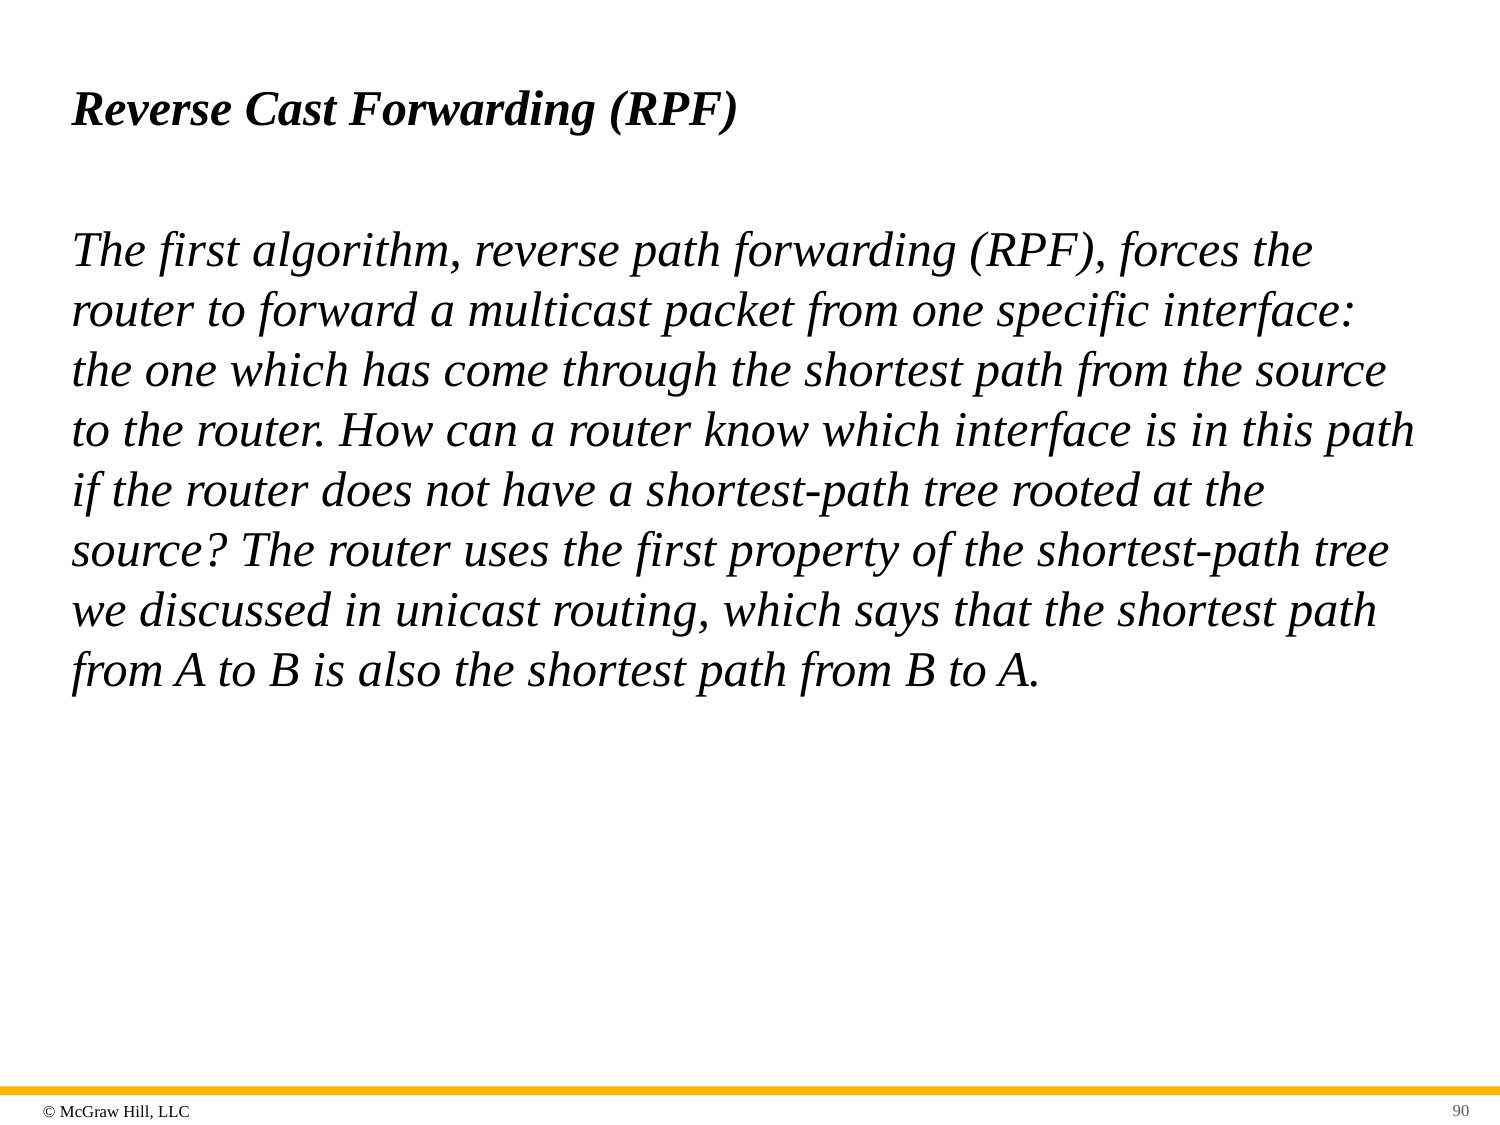

# Reverse Cast Forwarding (RPF)
The first algorithm, reverse path forwarding (RPF), forces the router to forward a multicast packet from one specific interface: the one which has come through the shortest path from the source to the router. How can a router know which interface is in this path if the router does not have a shortest-path tree rooted at the source? The router uses the first property of the shortest-path tree we discussed in unicast routing, which says that the shortest path from A to B is also the shortest path from B to A.
90